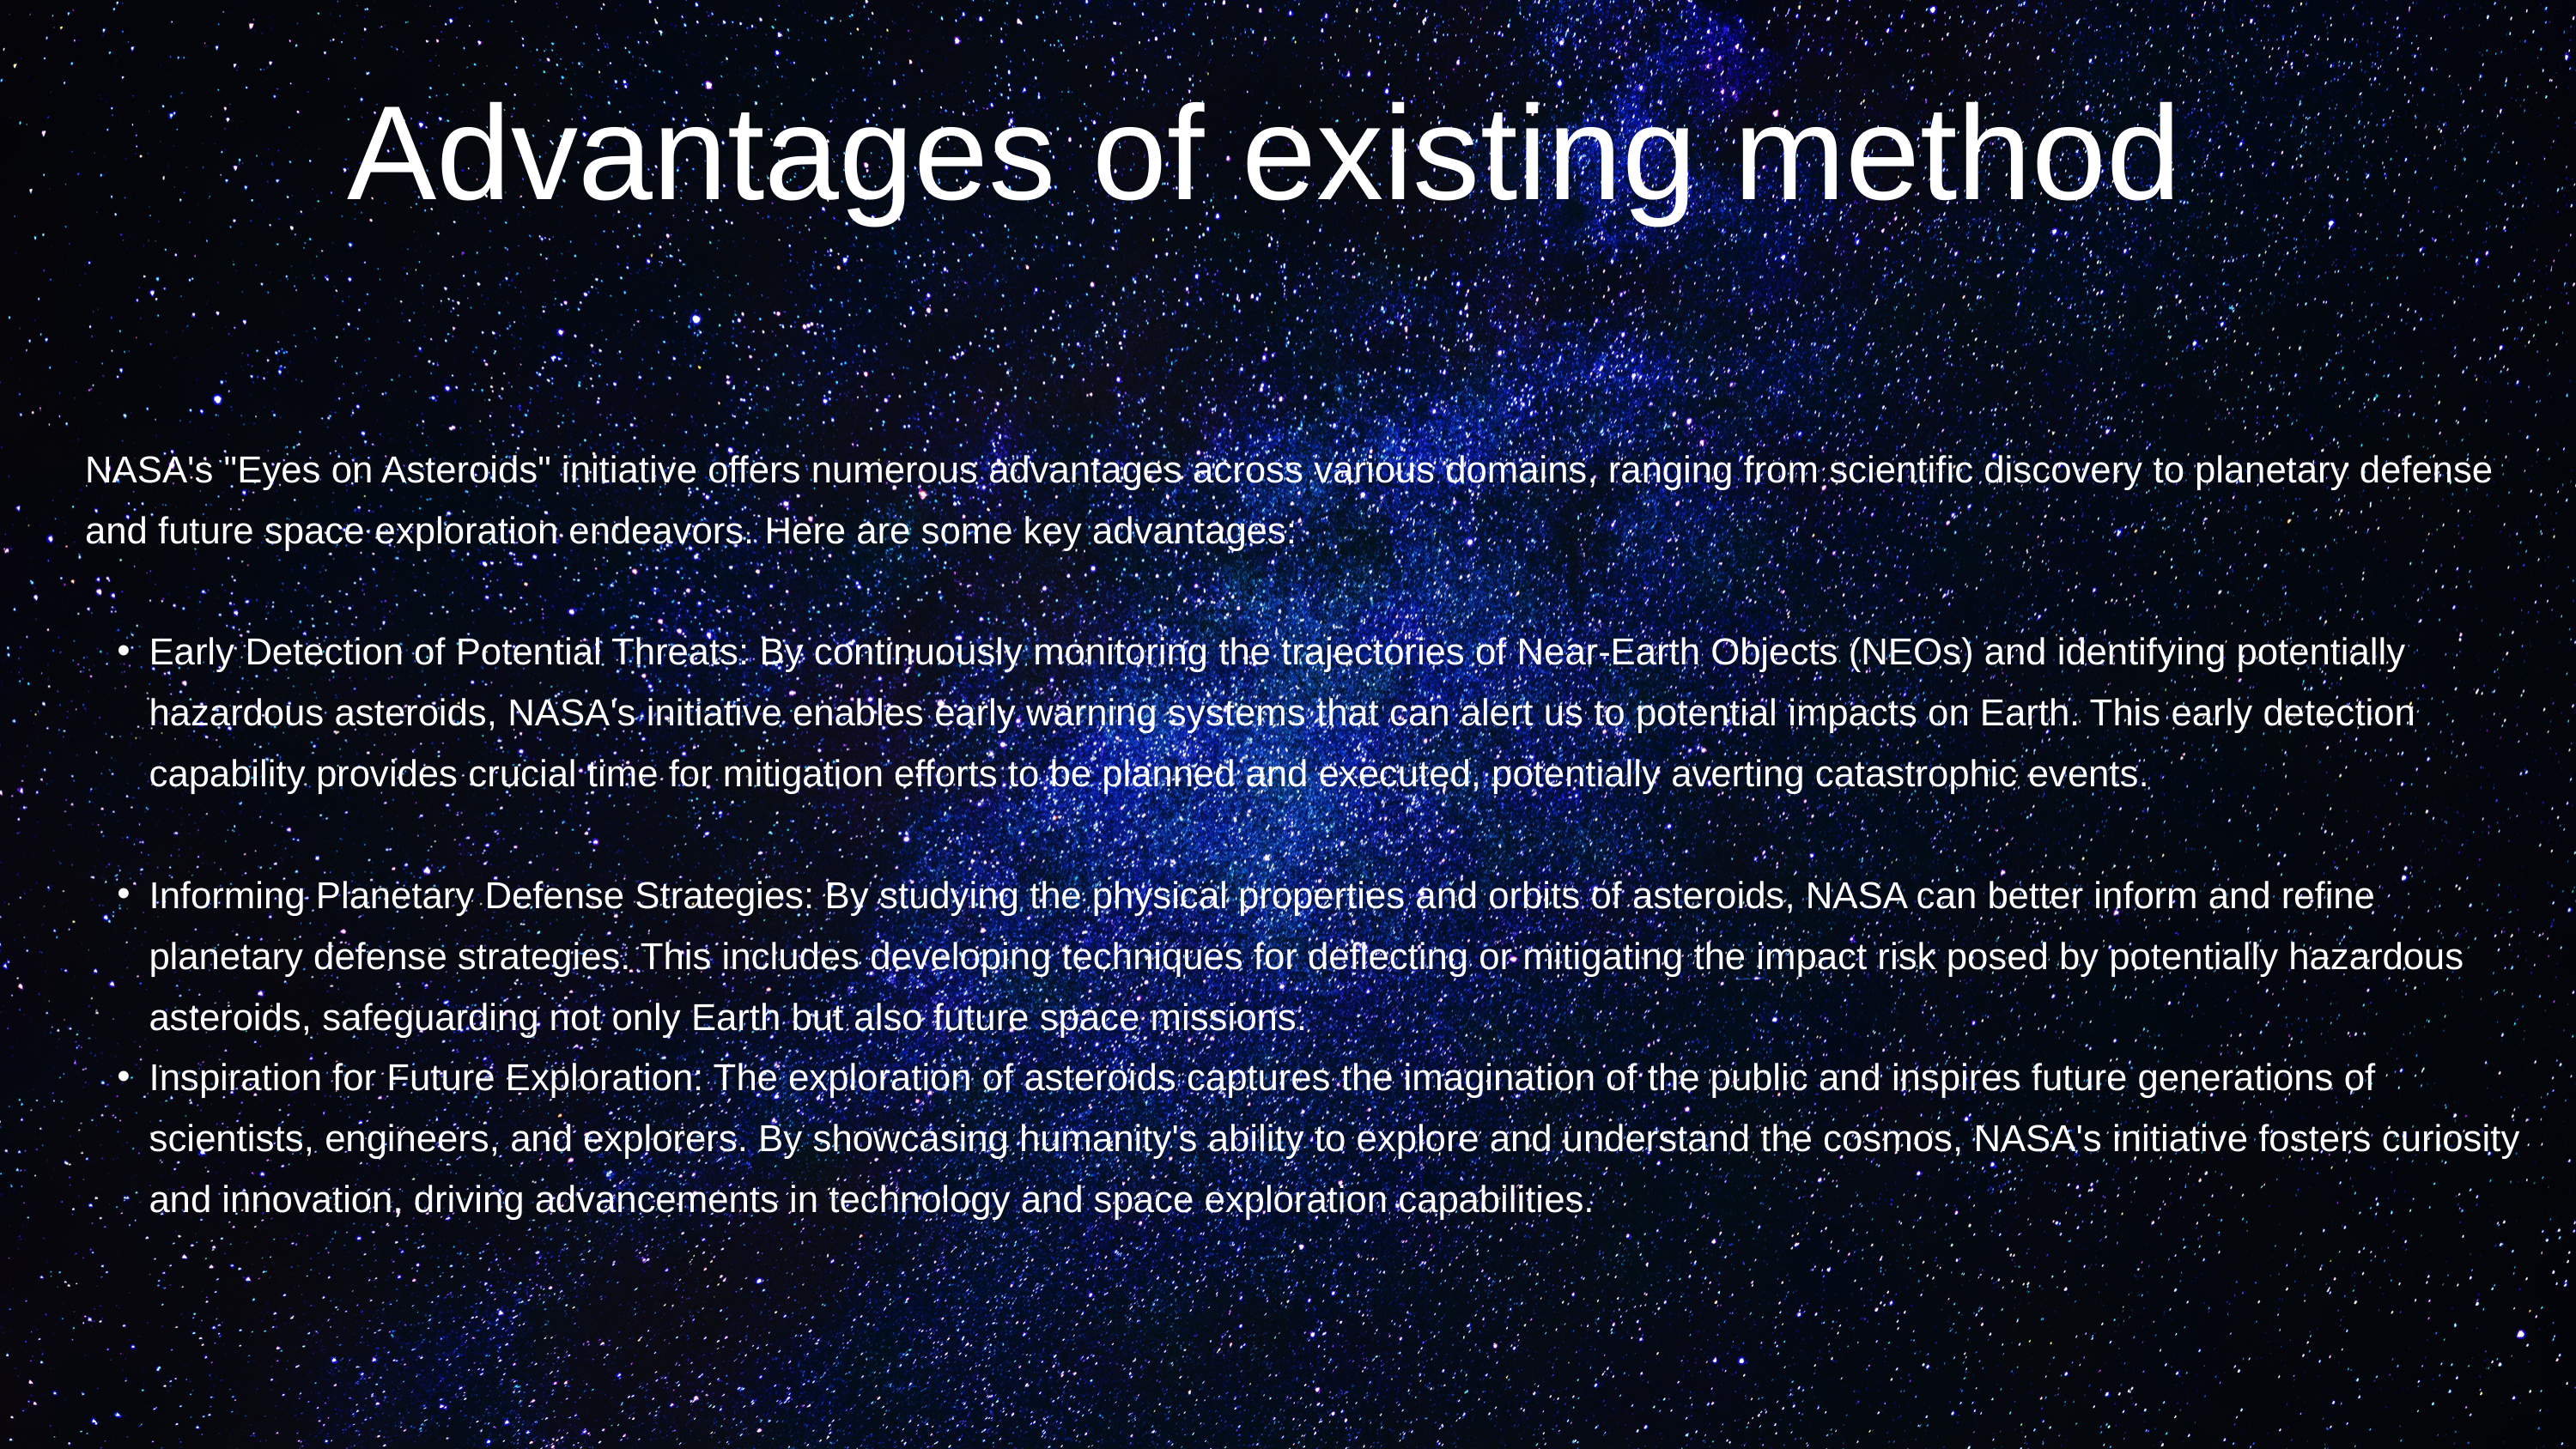

Advantages of existing method
NASA's "Eyes on Asteroids" initiative offers numerous advantages across various domains, ranging from scientific discovery to planetary defense and future space exploration endeavors. Here are some key advantages:

Early Detection of Potential Threats: By continuously monitoring the trajectories of Near-Earth Objects (NEOs) and identifying potentially hazardous asteroids, NASA's initiative enables early warning systems that can alert us to potential impacts on Earth. This early detection capability provides crucial time for mitigation efforts to be planned and executed, potentially averting catastrophic events.

Informing Planetary Defense Strategies: By studying the physical properties and orbits of asteroids, NASA can better inform and refine planetary defense strategies. This includes developing techniques for deflecting or mitigating the impact risk posed by potentially hazardous asteroids, safeguarding not only Earth but also future space missions.
Inspiration for Future Exploration: The exploration of asteroids captures the imagination of the public and inspires future generations of scientists, engineers, and explorers. By showcasing humanity's ability to explore and understand the cosmos, NASA's initiative fosters curiosity and innovation, driving advancements in technology and space exploration capabilities.